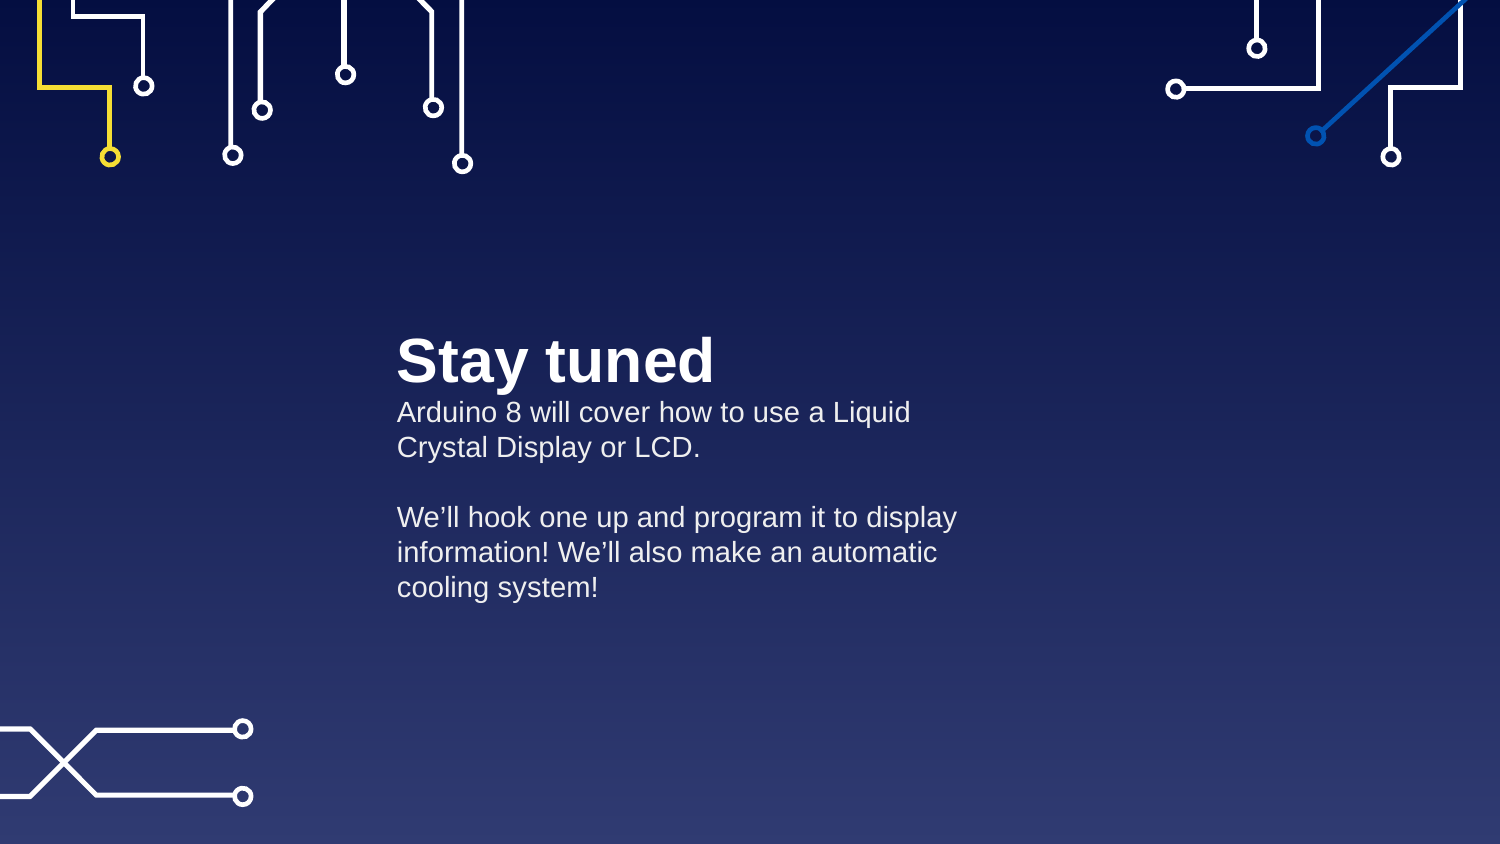

# Stay tuned
Arduino 8 will cover how to use a Liquid Crystal Display or LCD.

We’ll hook one up and program it to display information! We’ll also make an automatic cooling system!